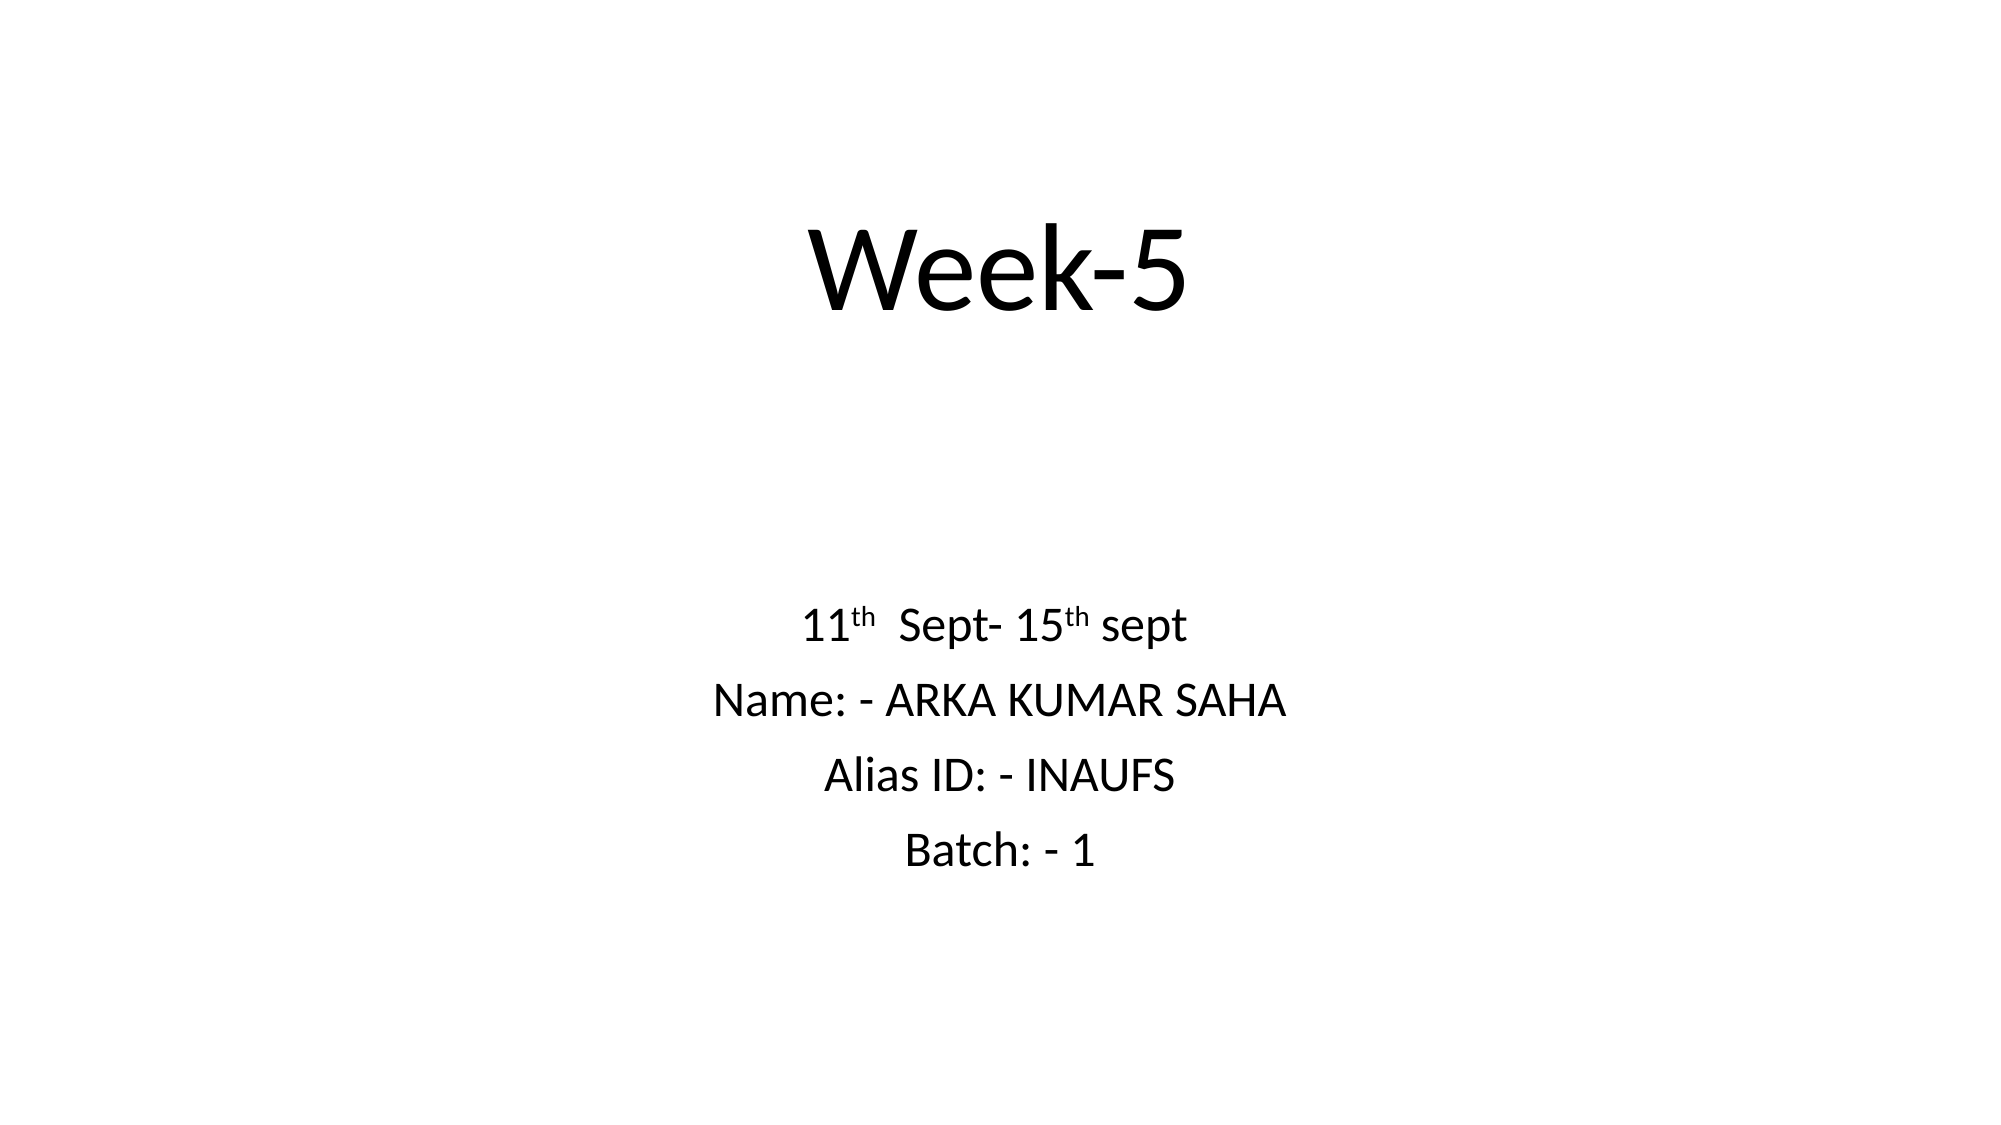

# Week-5
11th  Sept- 15th sept
Name: - ARKA KUMAR SAHA
Alias ID: - INAUFS
Batch: - 1